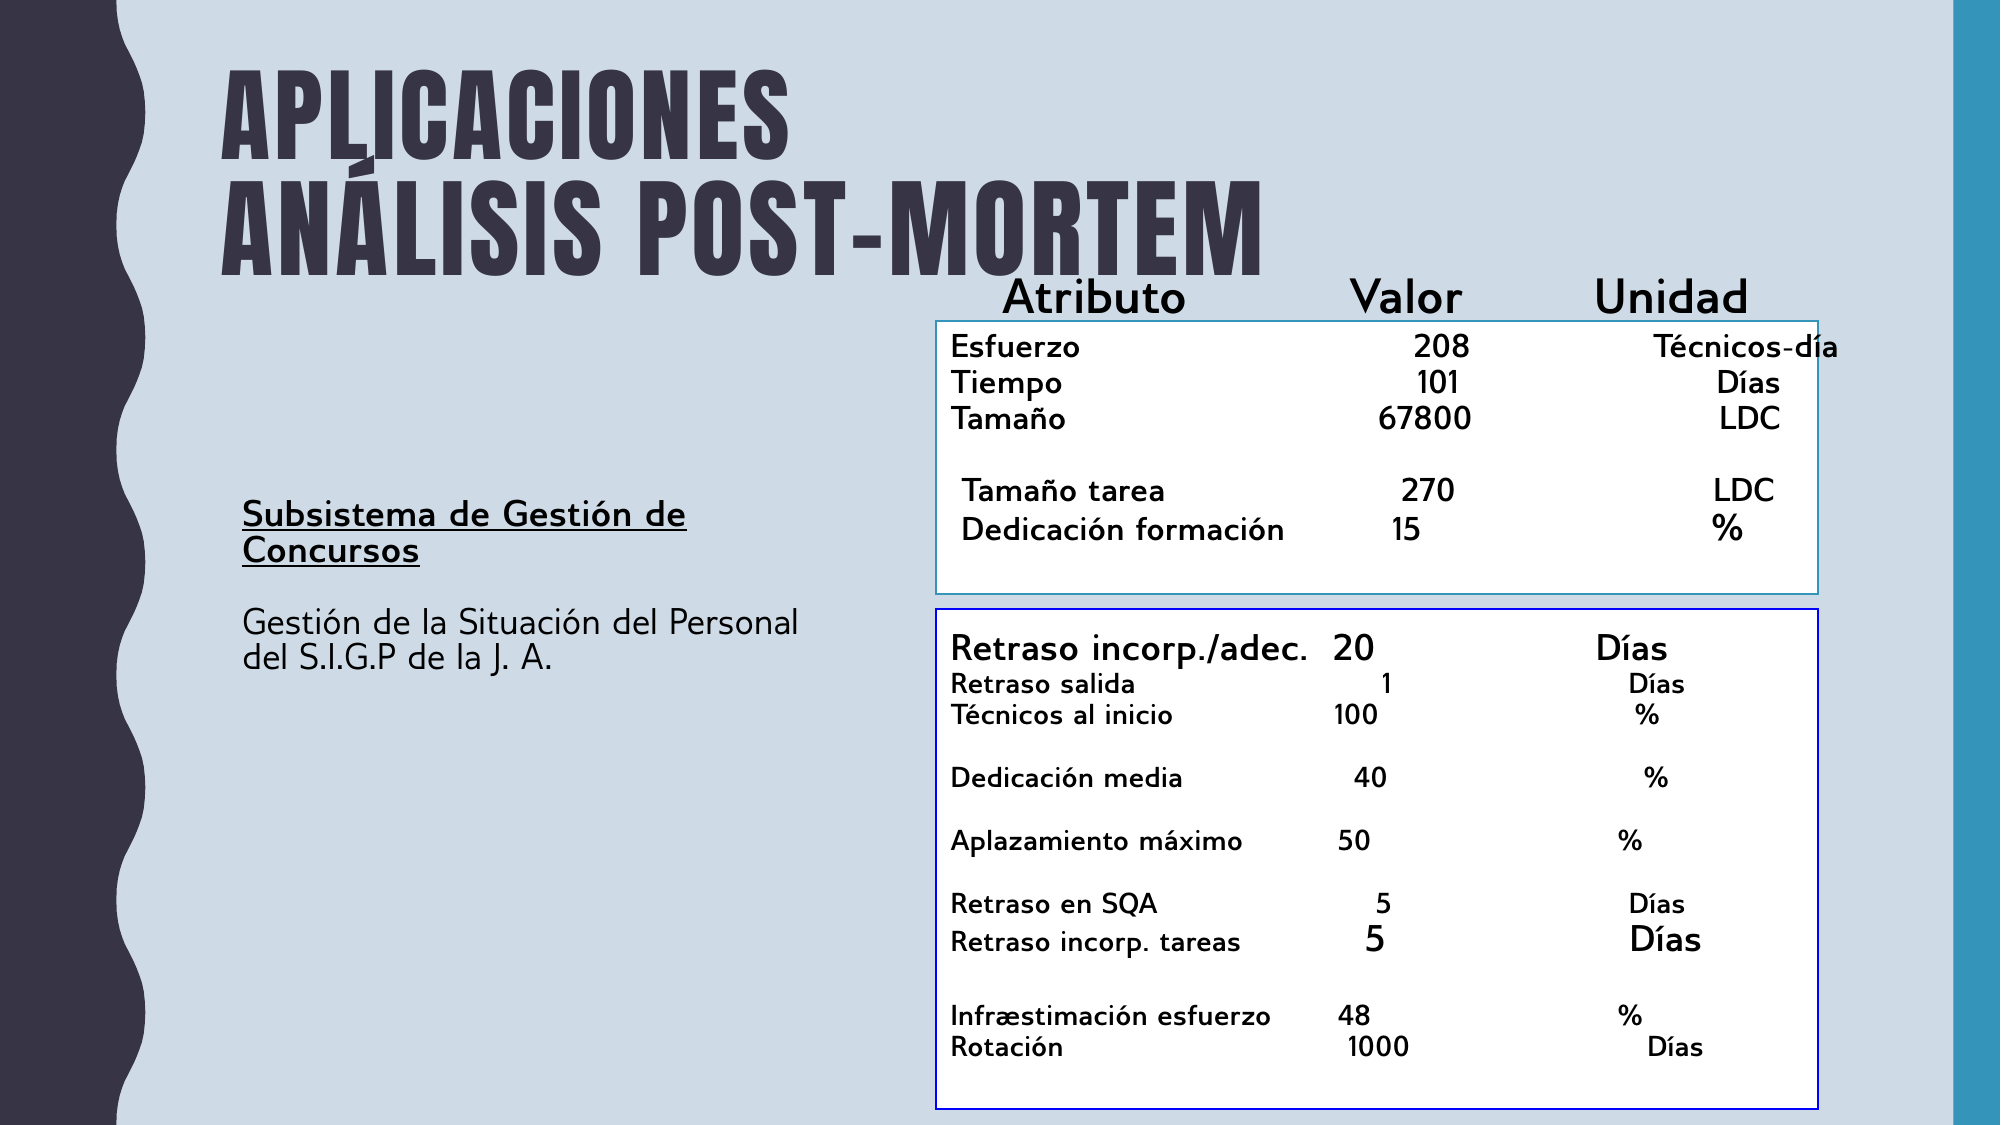

# APLICACIONES Análisis post-mortem
 Atributo          Valor        Unidad
Esfuerzo                               208                 Técnicos-día
Tiempo                                 101                        Días
Tamaño                             67800                       LDC

 Tamaño tarea                      270                        LDC
 Dedicación formación          15                           %

Subsistema de Gestión de Concursos

Gestión de la Situación del Personal del S.I.G.P de la J. A.
Retraso incorp./adec.  20                  Días
Retraso salida                          1                         Días
Técnicos al inicio                 100                           %

Dedicación media                  40                           %

Aplazamiento máximo          50                          %

Retraso en SQA                       5                         Días
Retraso incorp. tareas             5                    Días

Infraestimación esfuerzo       48                          %
Rotación                              1000                         Días